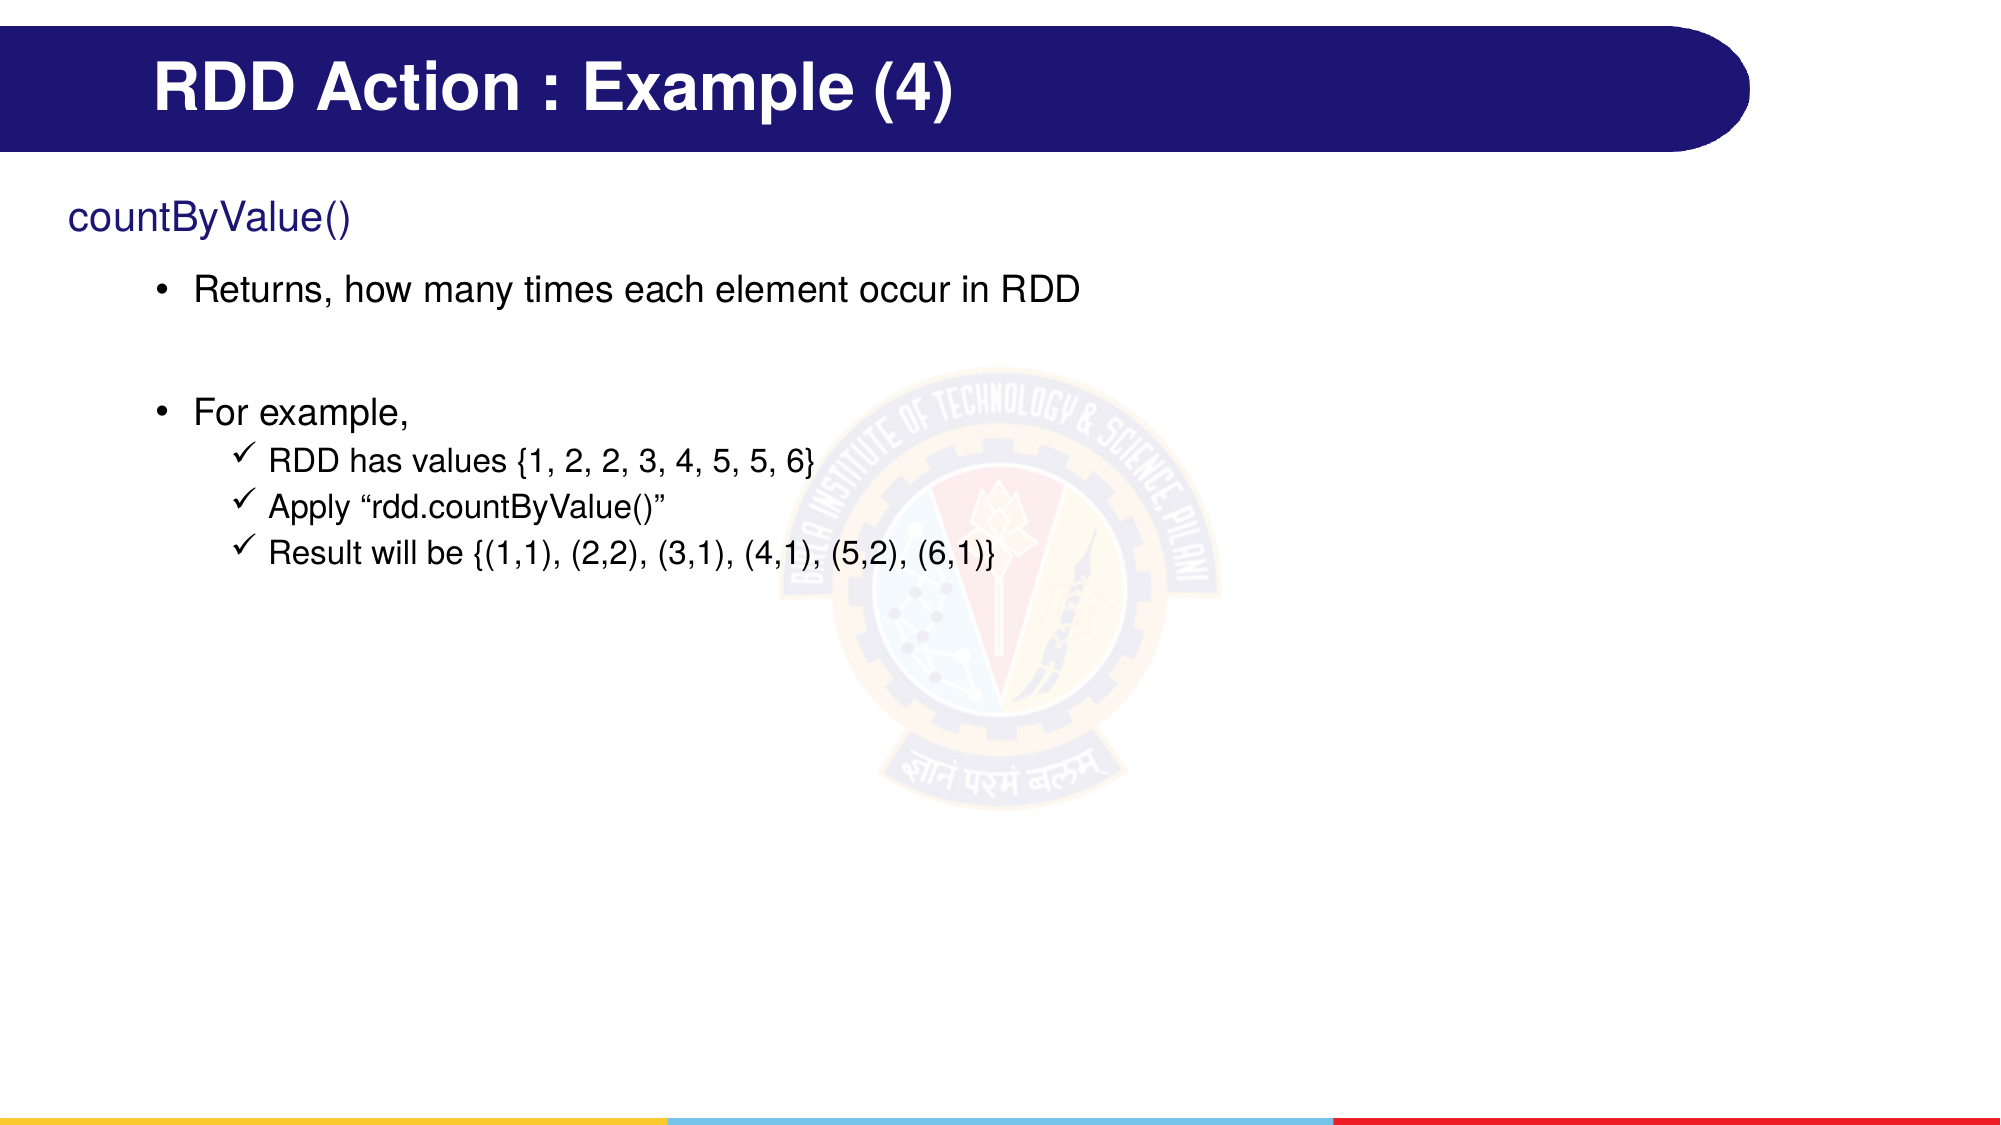

# RDD Action : Example (4)
countByValue()

Returns, how many times each element occur in RDD

For example,
RDD has values {1, 2, 2, 3, 4, 5, 5, 6}
Apply “rdd.countByValue()”
Result will be {(1,1), (2,2), (3,1), (4,1), (5,2), (6,1)}